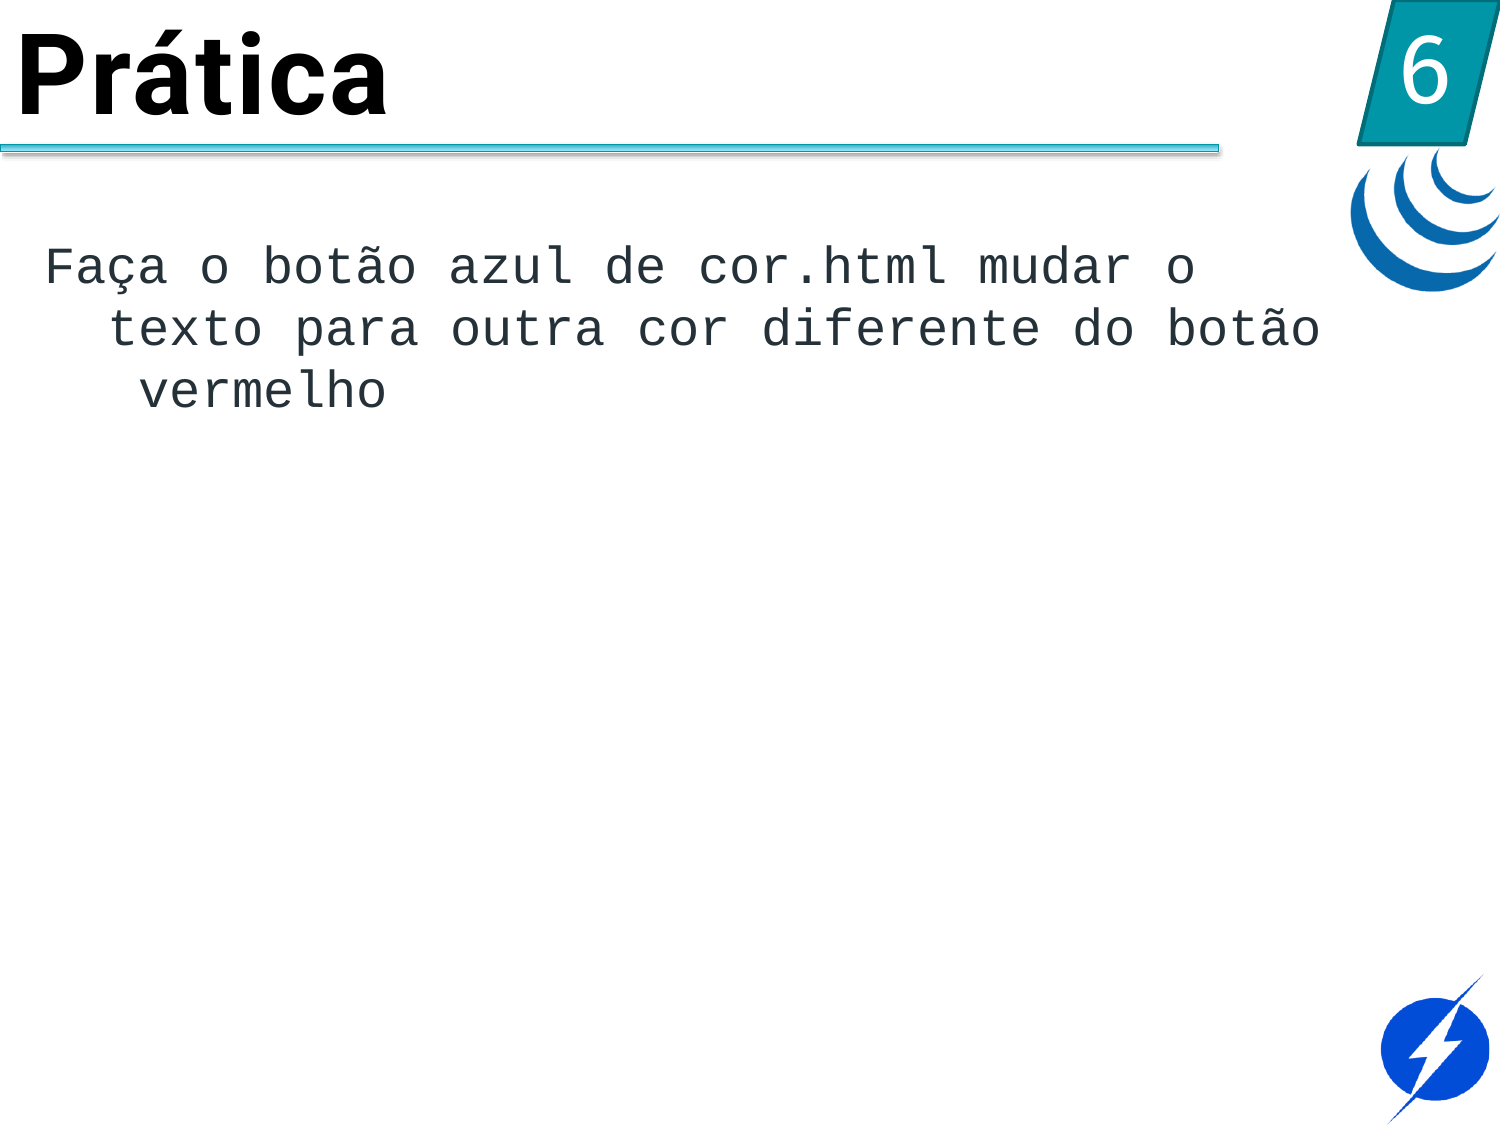

Prática
6

Faça o botão azul de cor.html mudar o  texto para outra cor diferente do botão  vermelho